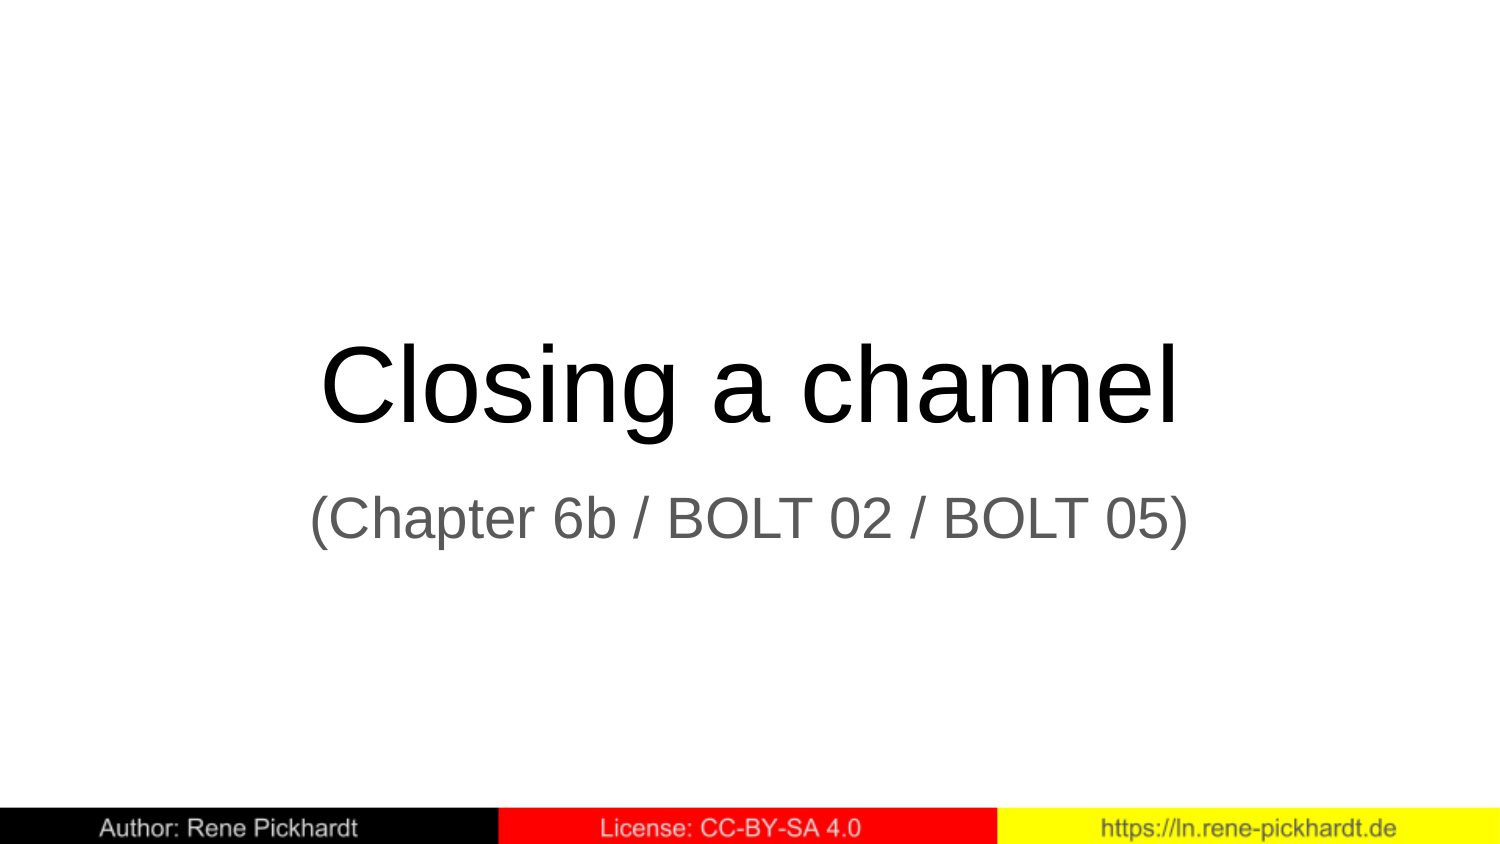

# Closing a channel
(Chapter 6b / BOLT 02 / BOLT 05)